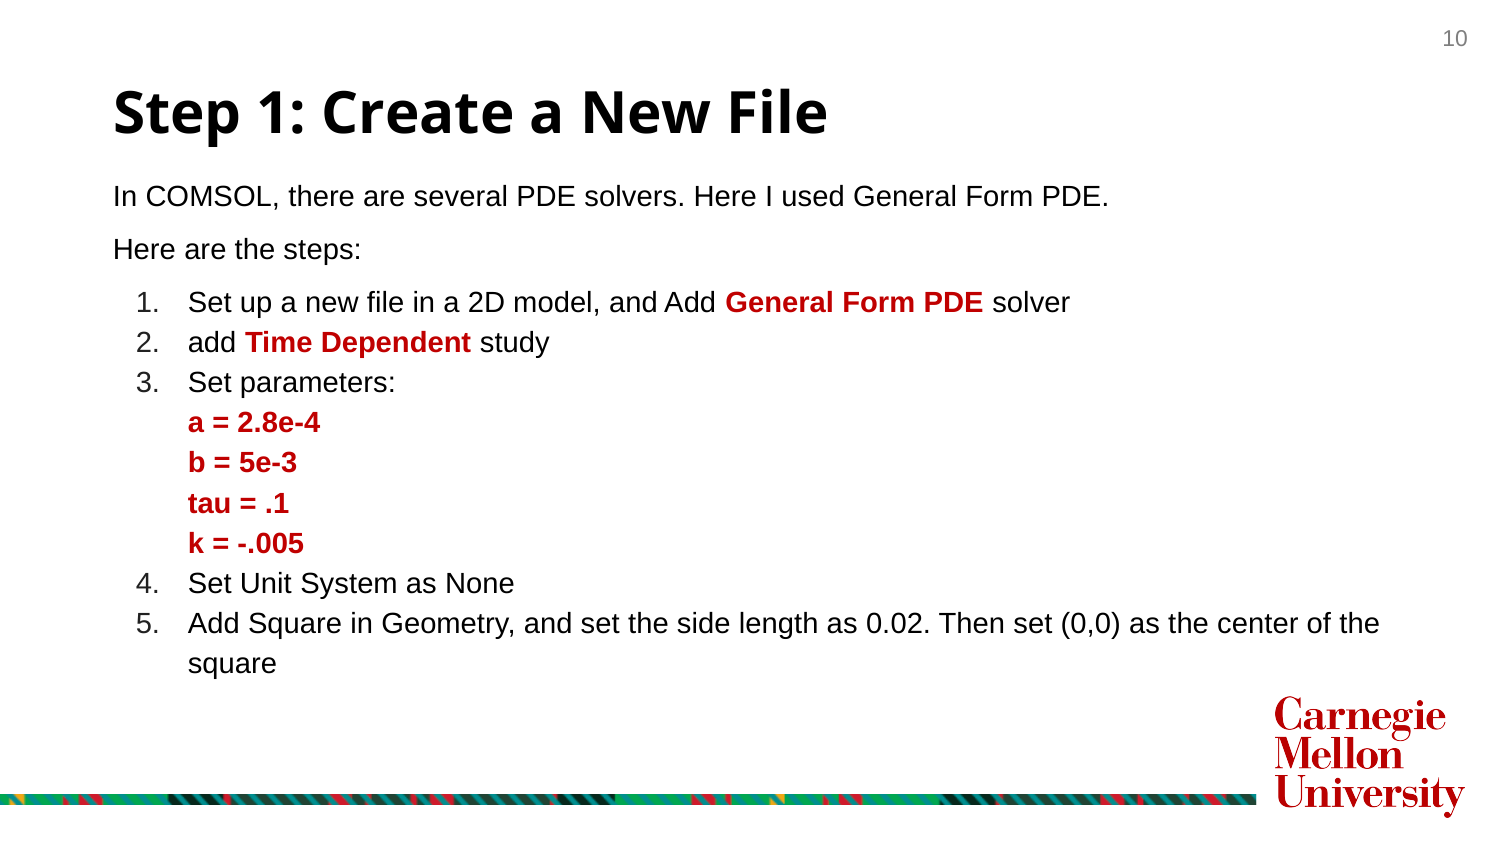

Step 1: Create a New File
In COMSOL, there are several PDE solvers. Here I used General Form PDE.
Here are the steps:
Set up a new file in a 2D model, and Add General Form PDE solver
add Time Dependent study
Set parameters:
a = 2.8e-4
b = 5e-3
tau = .1
k = -.005
Set Unit System as None
Add Square in Geometry, and set the side length as 0.02. Then set (0,0) as the center of the square